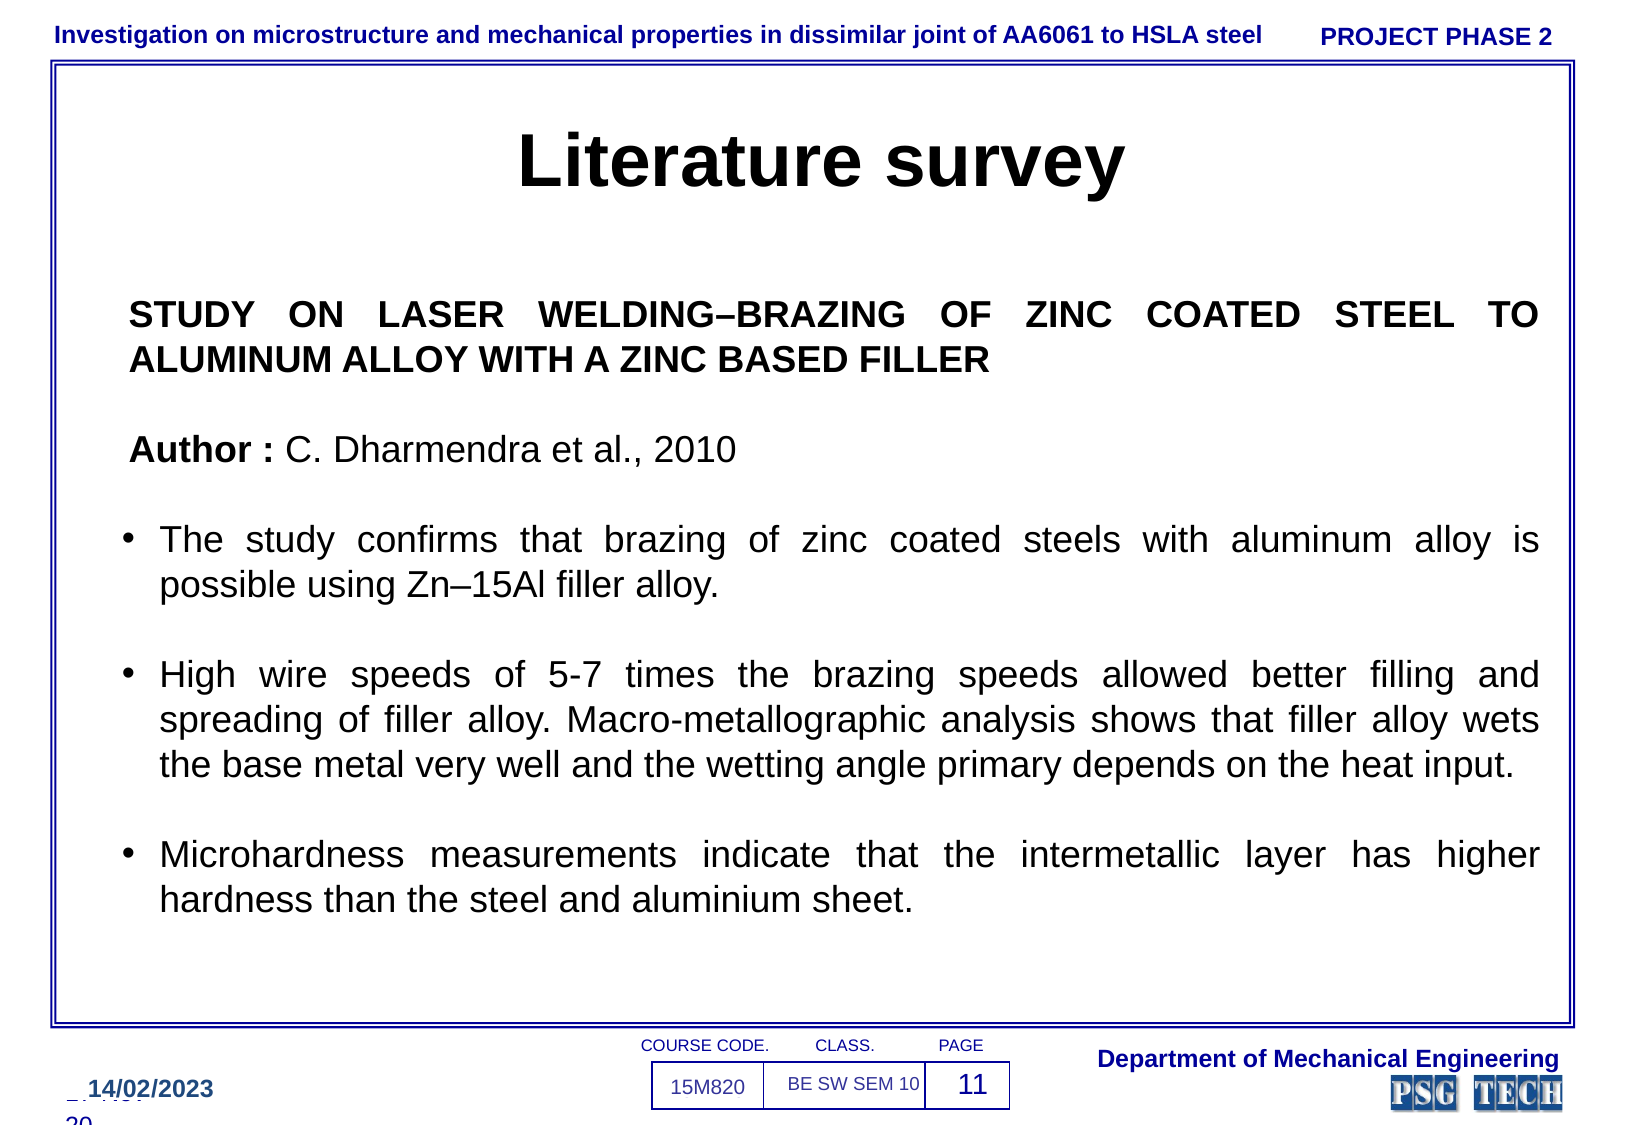

PROJECT PHASE 2

Investigation on microstructure and mechanical properties in dissimilar joint of AA6061 to HSLA steel
Literature survey

STUDY ON LASER WELDING–BRAZING OF ZINC COATED STEEL TO ALUMINUM ALLOY WITH A ZINC BASED FILLER

Author : C. Dharmendra et al., 2010

The study confirms that brazing of zinc coated steels with aluminum alloy is possible using Zn–15Al filler alloy.

High wire speeds of 5-7 times the brazing speeds allowed better filling and spreading of filler alloy. Macro-metallographic analysis shows that filler alloy wets the base metal very well and the wetting angle primary depends on the heat input.

Microhardness measurements indicate that the intermetallic layer has higher hardness than the steel and aluminium sheet.

CLASS.
COURSE CODE.
PAGE
Department of Mechanical Engineering
| 15M820 | BE SW SEM 10 | 11 |
| --- | --- | --- |
14/02/2023

BE:

17-Nov-20
15M216